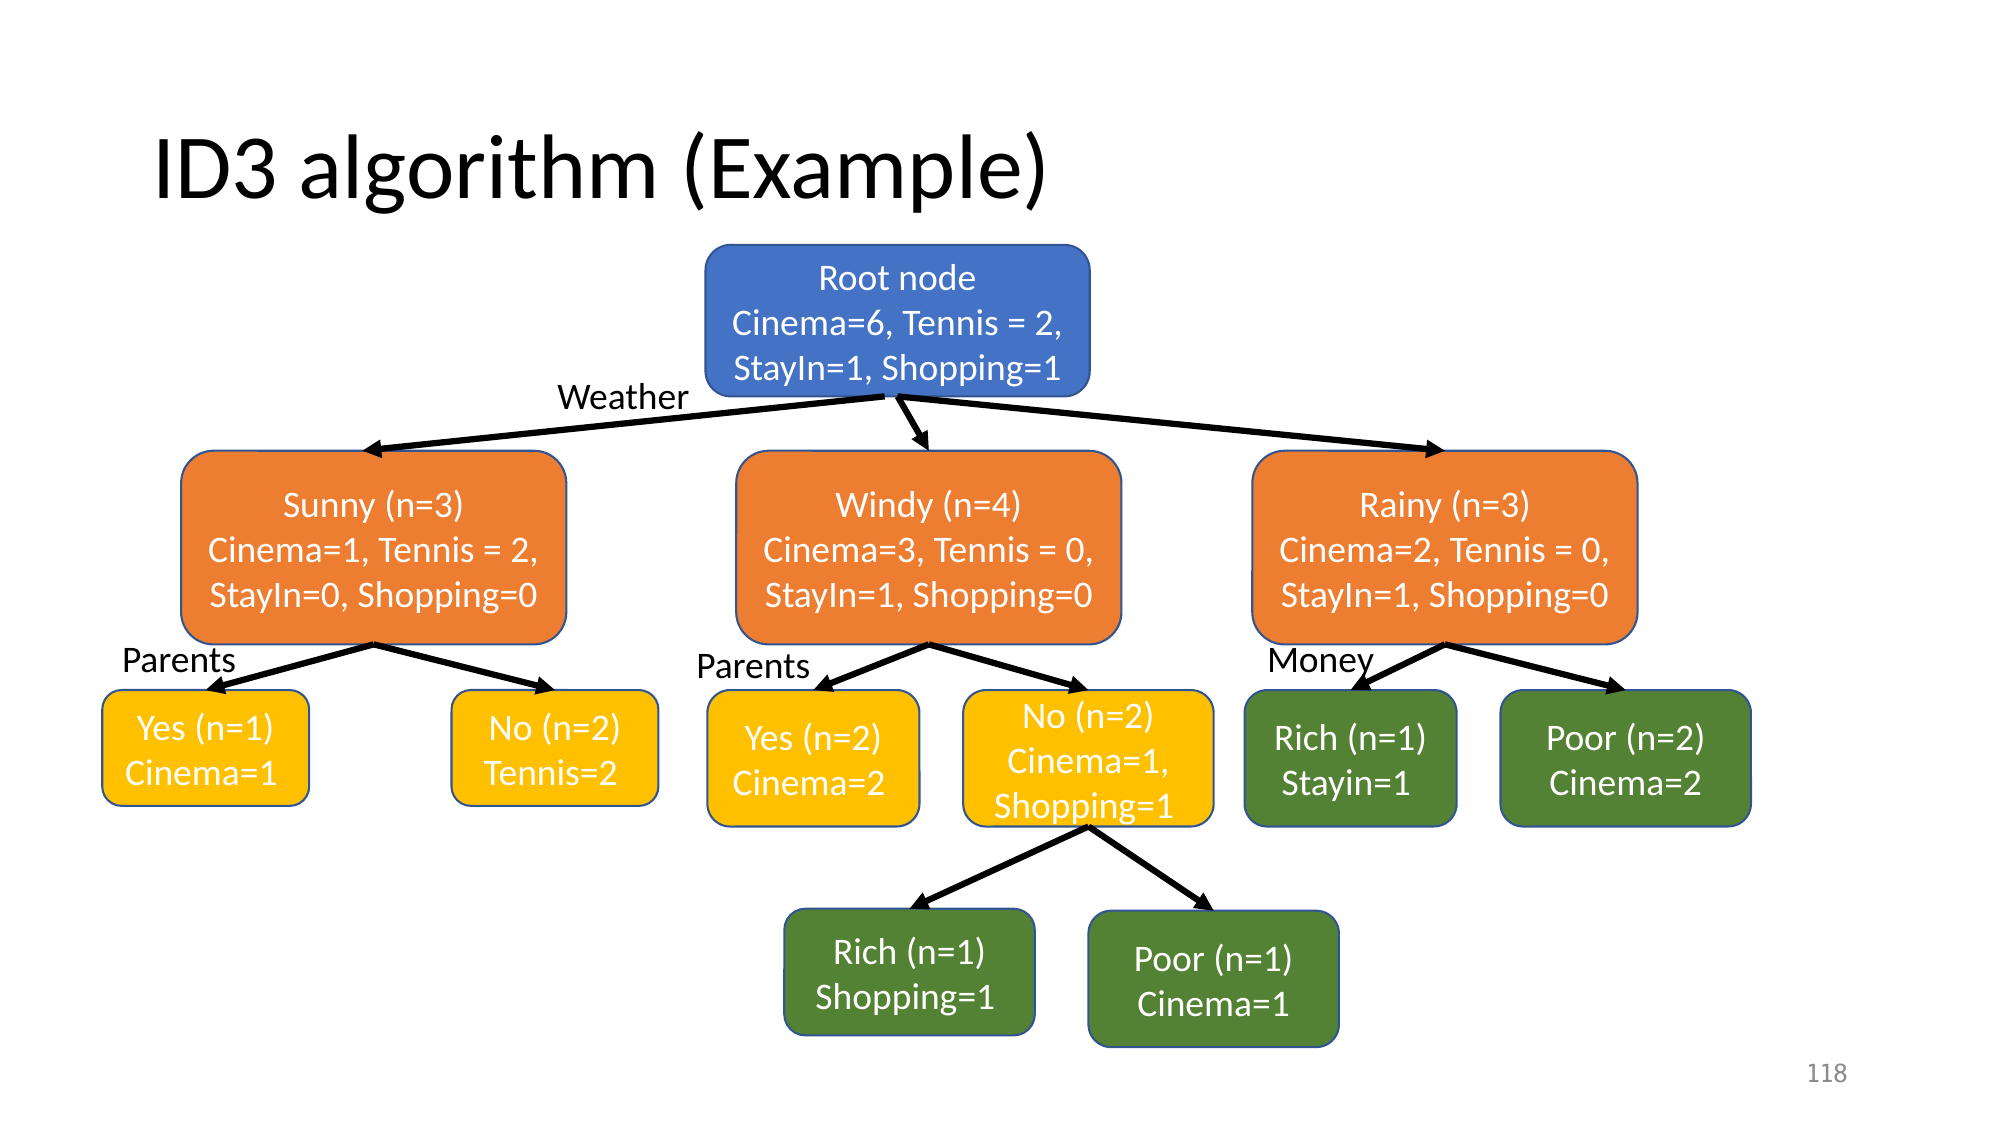

# ID3 algorithm (Example)
Root node
Cinema=6, Tennis = 2, StayIn=1, Shopping=1

Weather
Sunny (n=3)
Cinema=1, Tennis = 2, StayIn=0, Shopping=0
Windy (n=4)
Cinema=3, Tennis = 0, StayIn=1, Shopping=0
Rainy (n=3)
Cinema=2, Tennis = 0, StayIn=1, Shopping=0
Parents
Money
Parents
No (n=2)
Cinema=1, Shopping=1
Poor (n=2)
Cinema=2
Yes (n=1)
Cinema=1
No (n=2)
Tennis=2
Yes (n=2)
Cinema=2
Rich (n=1)
Stayin=1
Rich (n=1)
Shopping=1
Poor (n=1)
Cinema=1
118